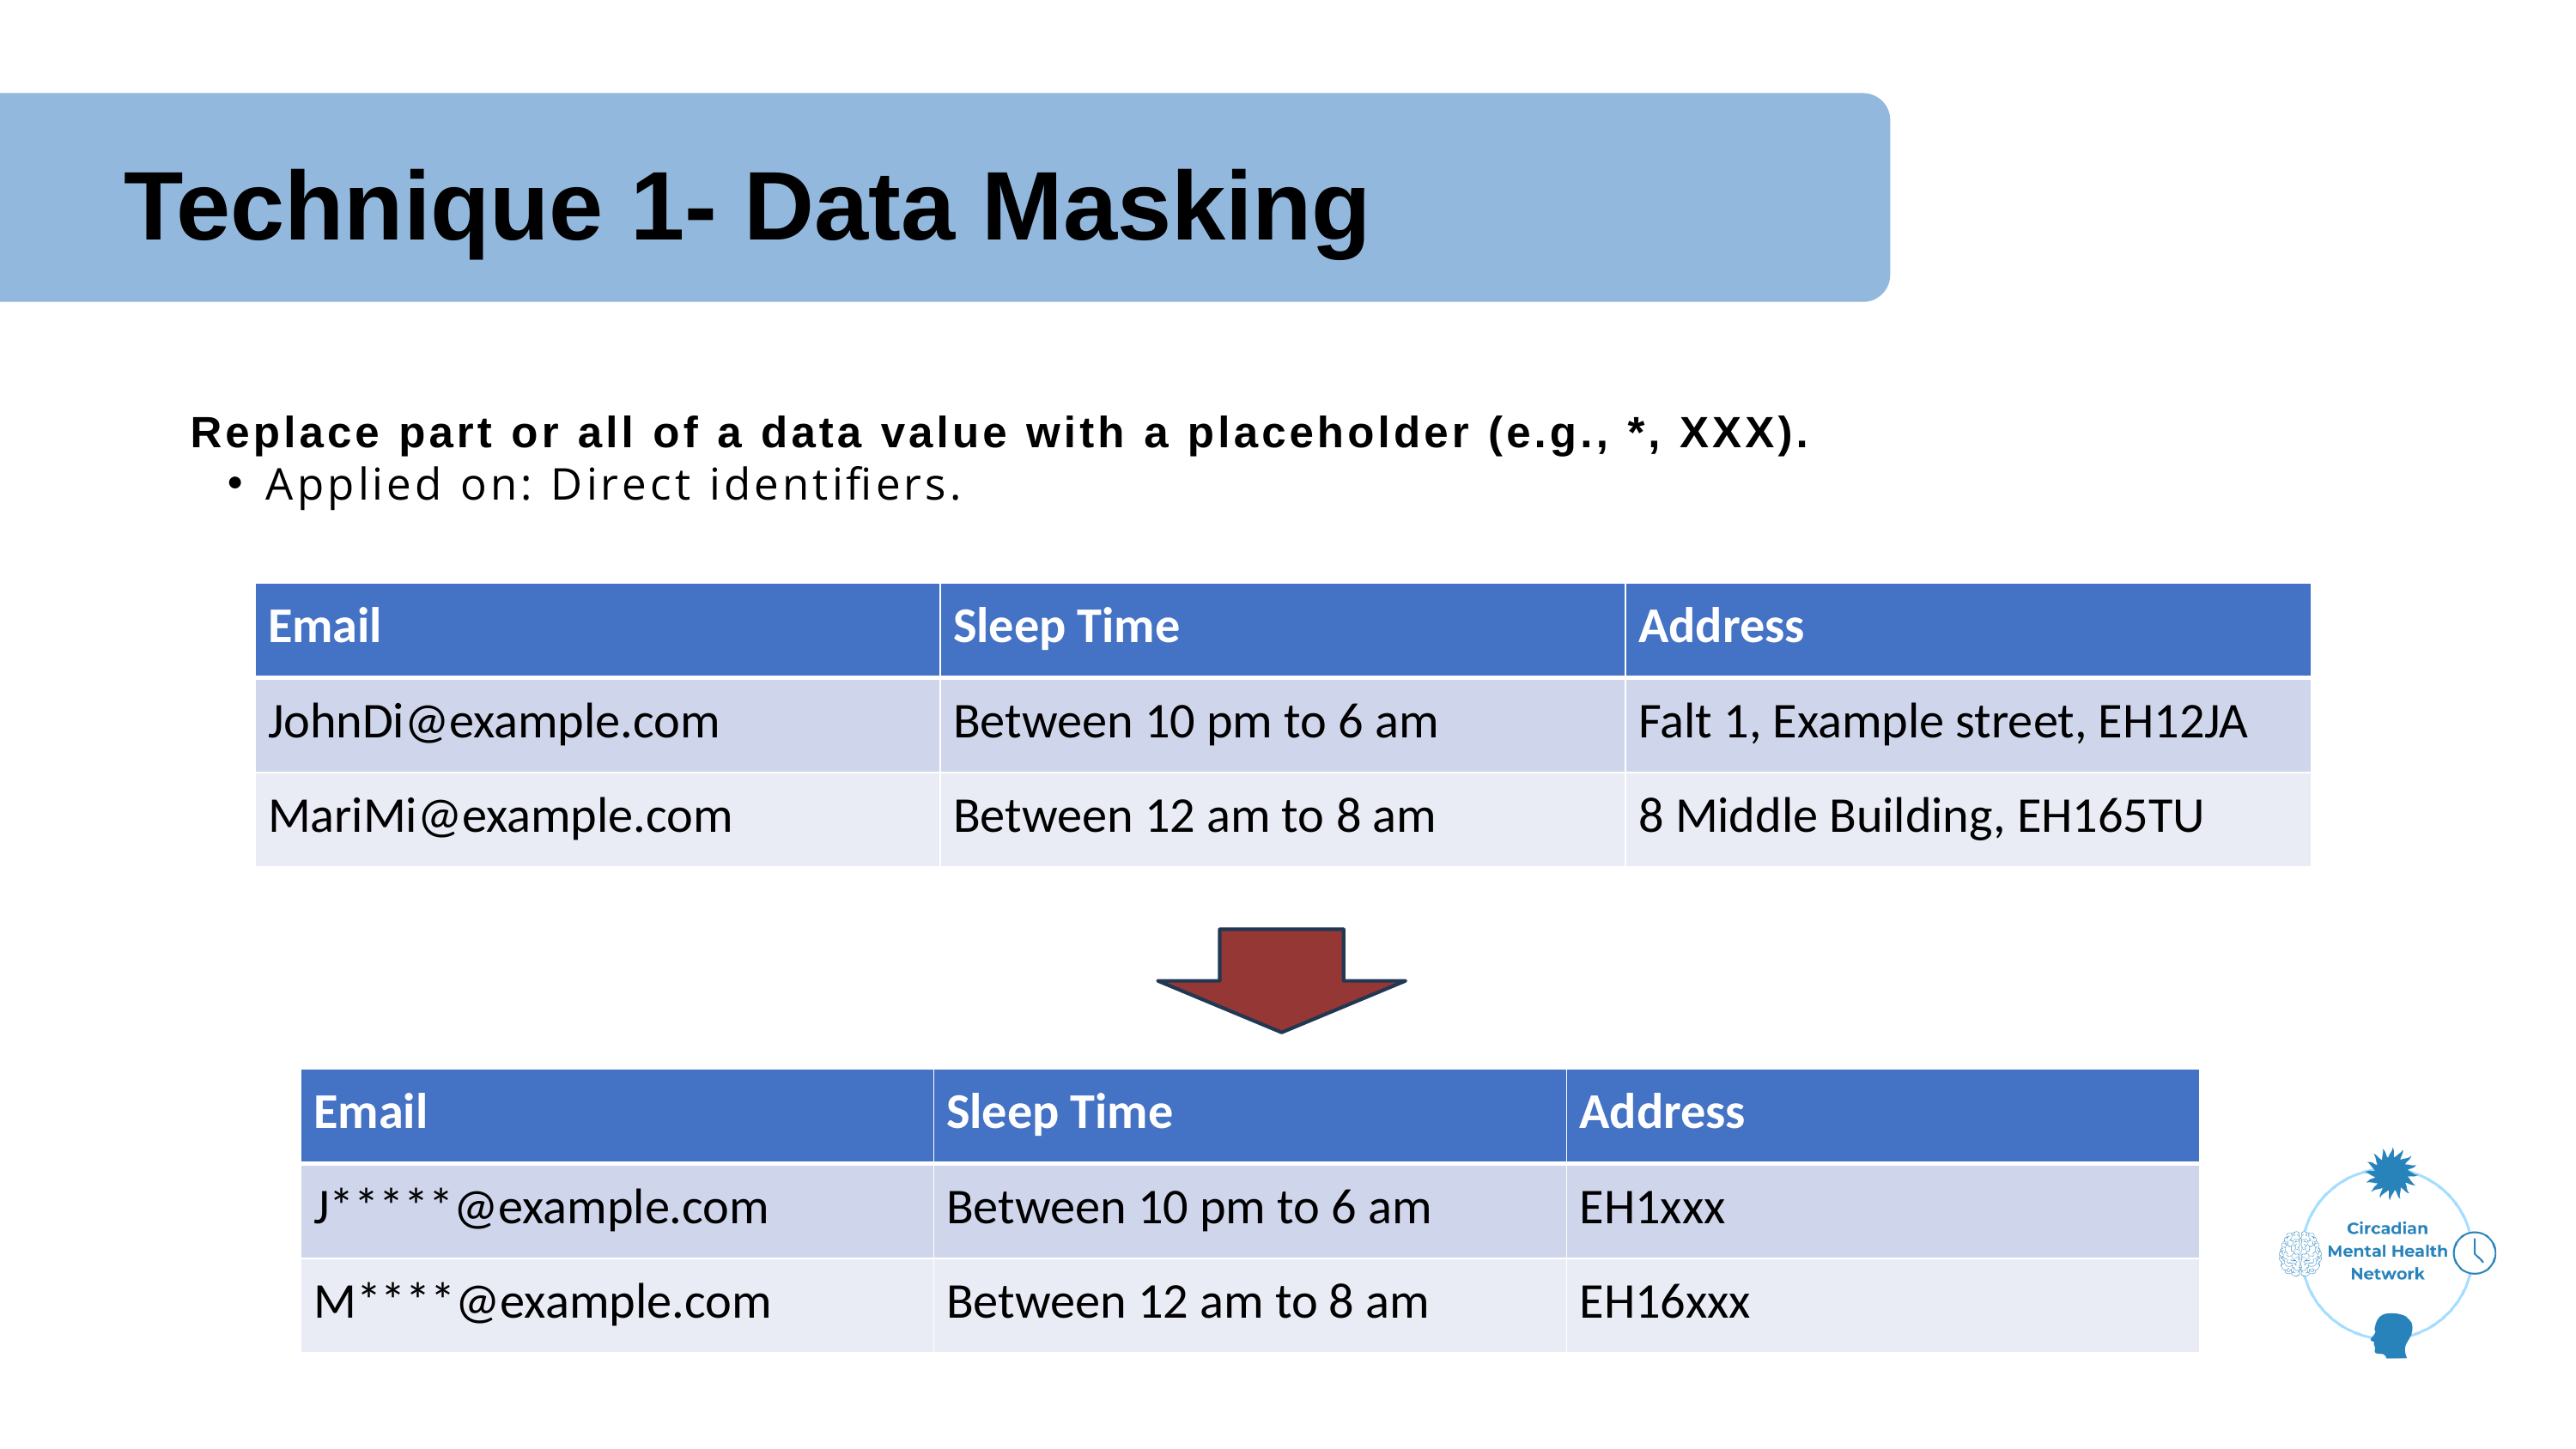

Technique 1- Data Masking
Replace part or all of a data value with a placeholder (e.g., *, XXX).​
Applied on: Direct identifiers.​
| Email | Sleep Time | Address |
| --- | --- | --- |
| JohnDi@example.com | Between 10 pm to 6 am | Falt 1, Example street, EH12JA |
| MariMi@example.com | Between 12 am to 8 am | 8 Middle Building, EH165TU |

| Email | Sleep Time | Address |
| --- | --- | --- |
| J\*\*\*\*\*@example.com | Between 10 pm to 6 am | EH1xxx |
| M\*\*\*\*@example.com | Between 12 am to 8 am | EH16xxx |